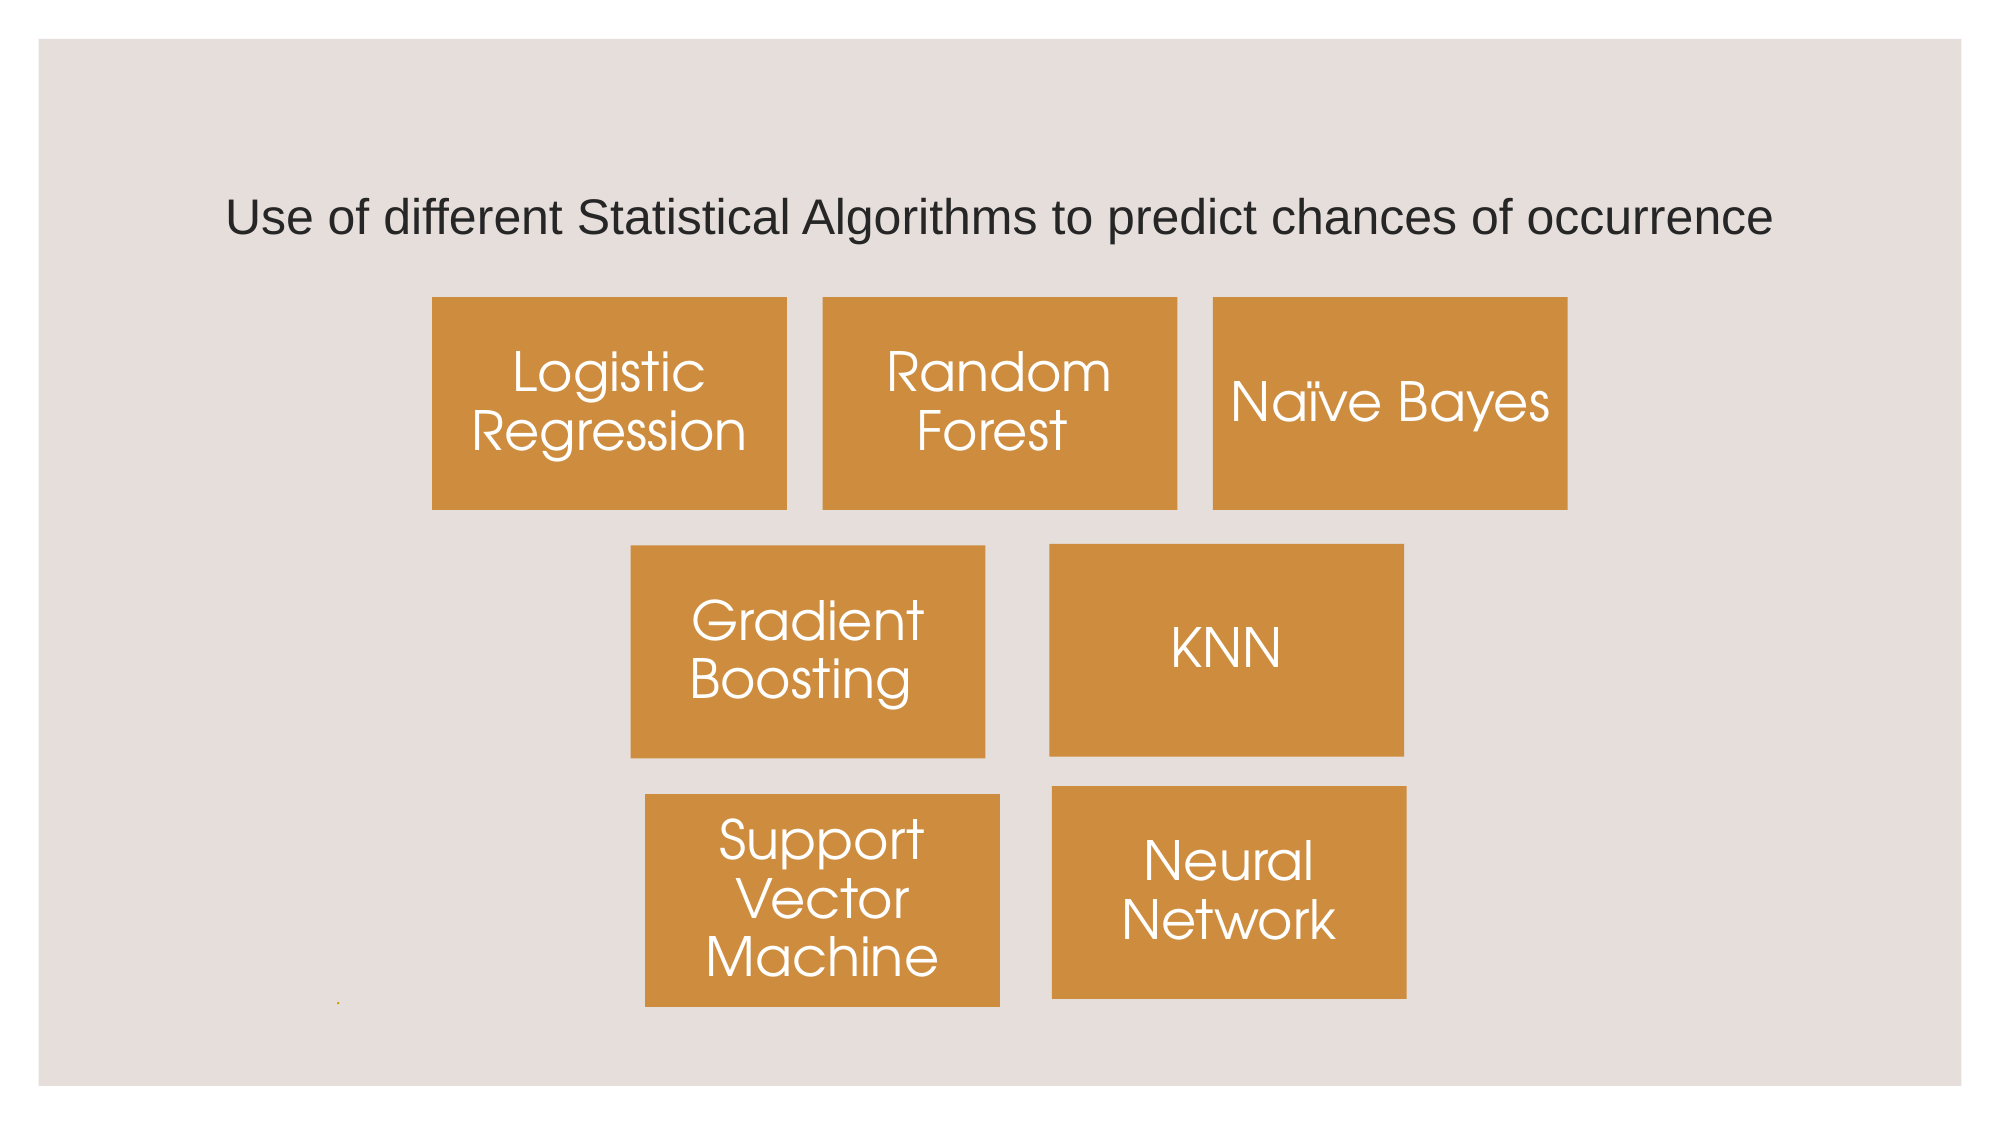

# Use of different Statistical Algorithms to predict chances of occurrence

Logistic Regression
Random Forest
Naïve Bayes
Gradient Boosting
KNN
Neural Network
Support Vector Machine